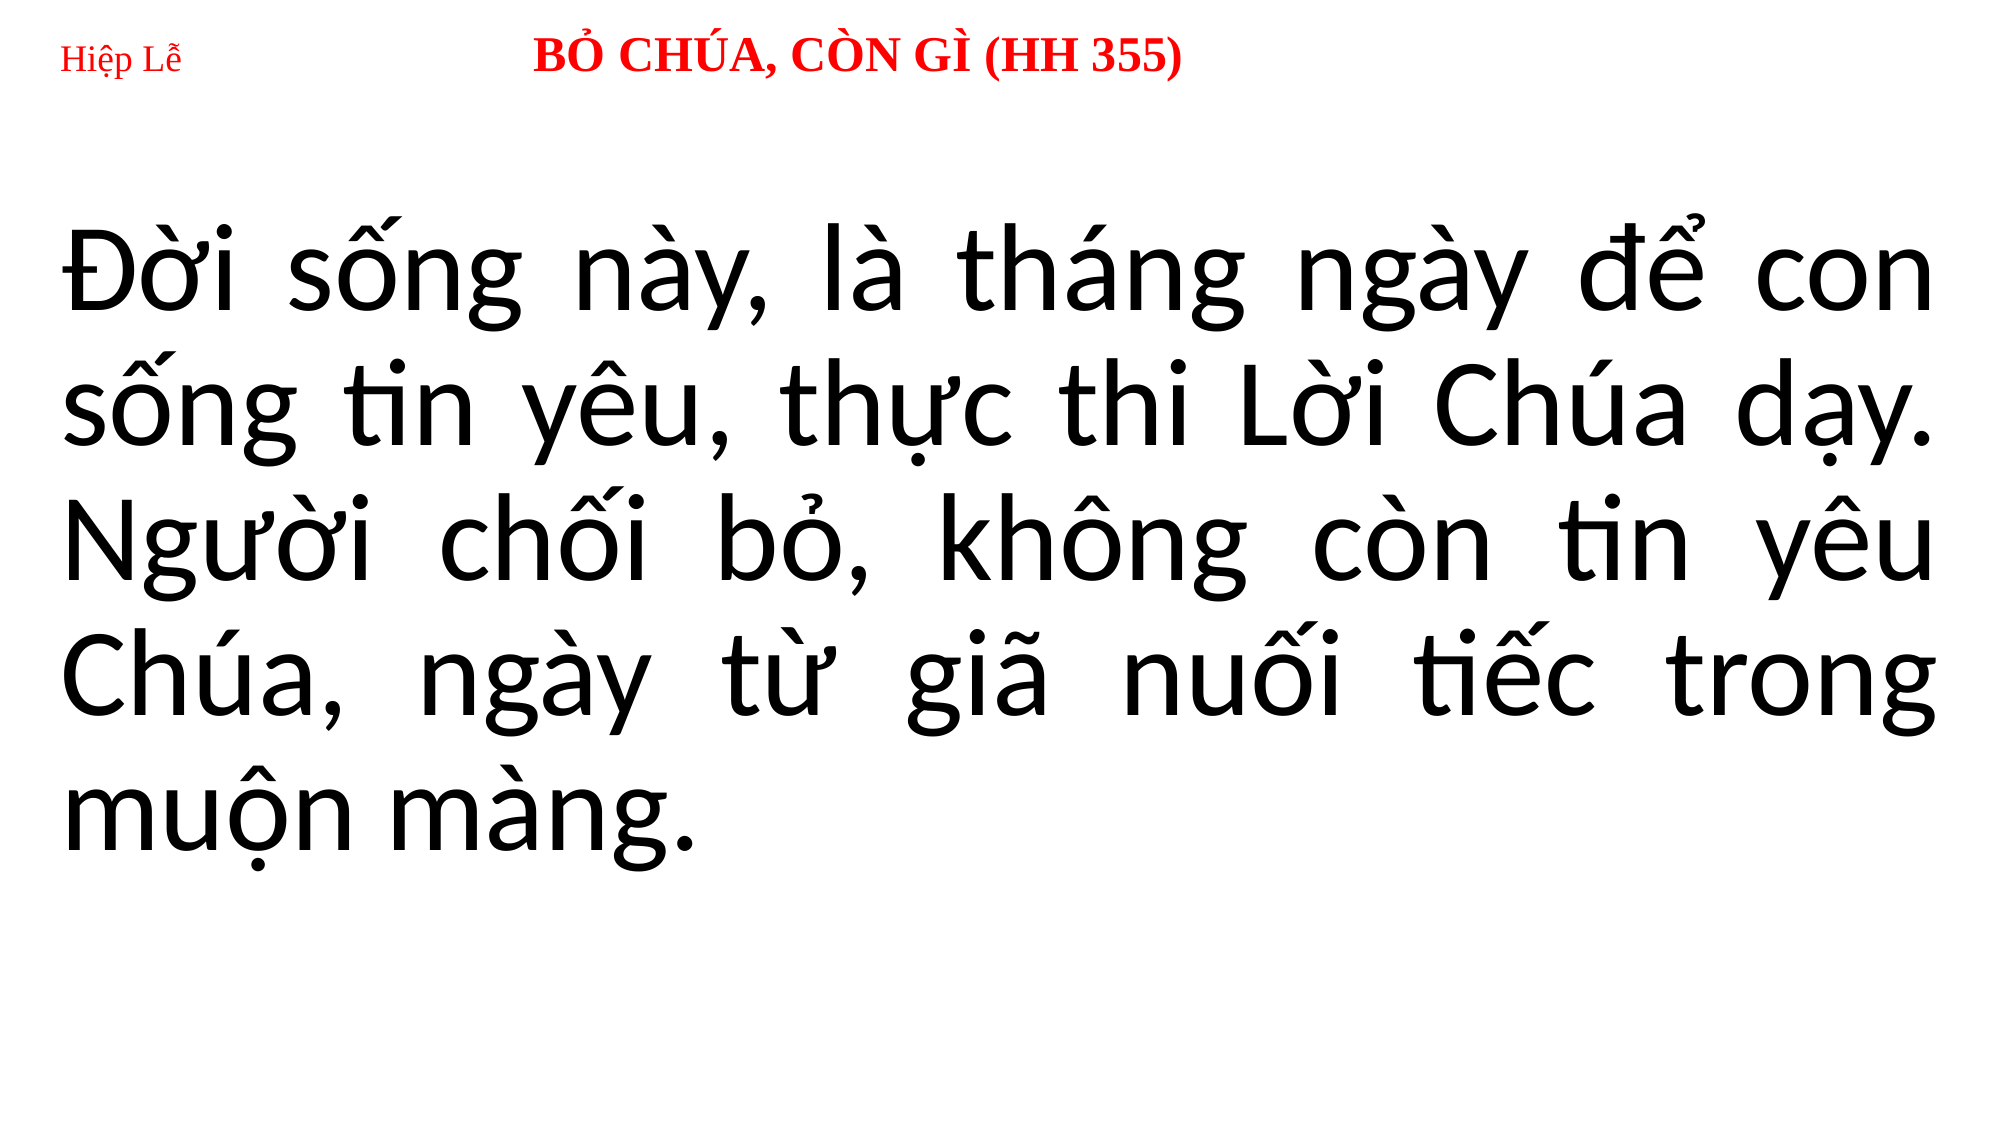

# Hiệp Lễ                                     BỎ CHÚA, CÒN GÌ (HH 355)
Đời sống này, là tháng ngày để con sống tin yêu, thực thi Lời Chúa dạy. Người chối bỏ, không còn tin yêu Chúa, ngày từ giã nuối tiếc trong muộn màng.